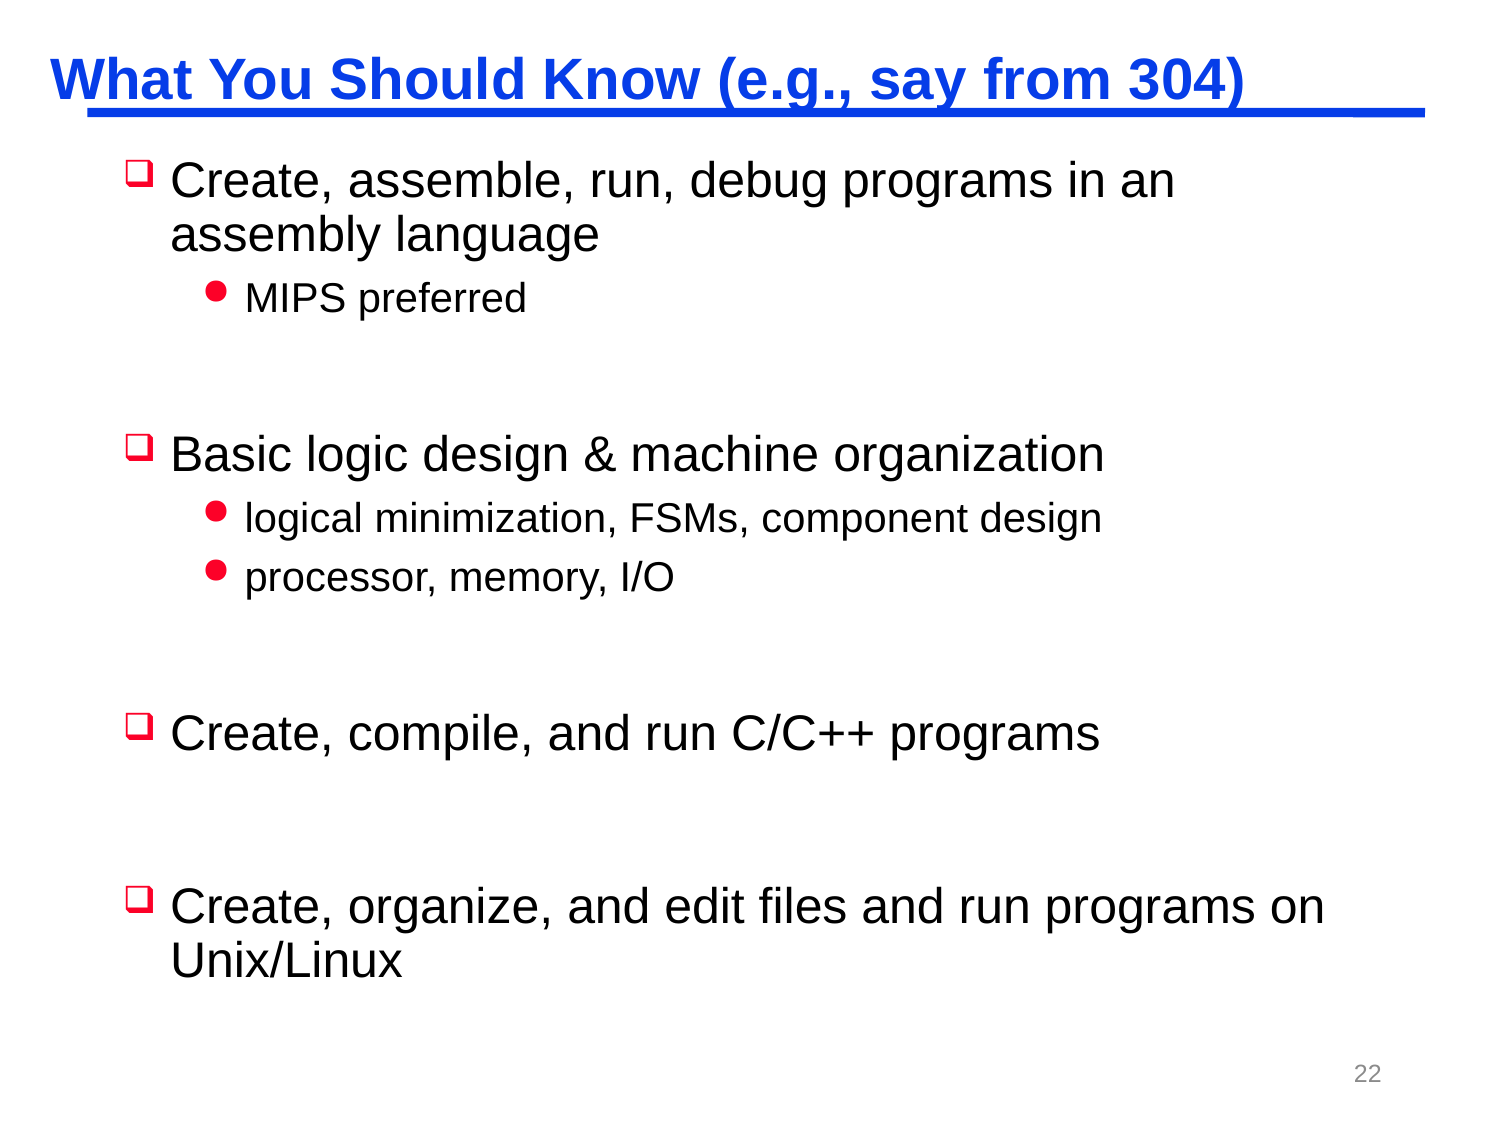

# What You Should Know (e.g., say from 304)
Create, assemble, run, debug programs in an assembly language
MIPS preferred

Basic logic design & machine organization
logical minimization, FSMs, component design
processor, memory, I/O

Create, compile, and run C/C++ programs

Create, organize, and edit files and run programs on Unix/Linux
22